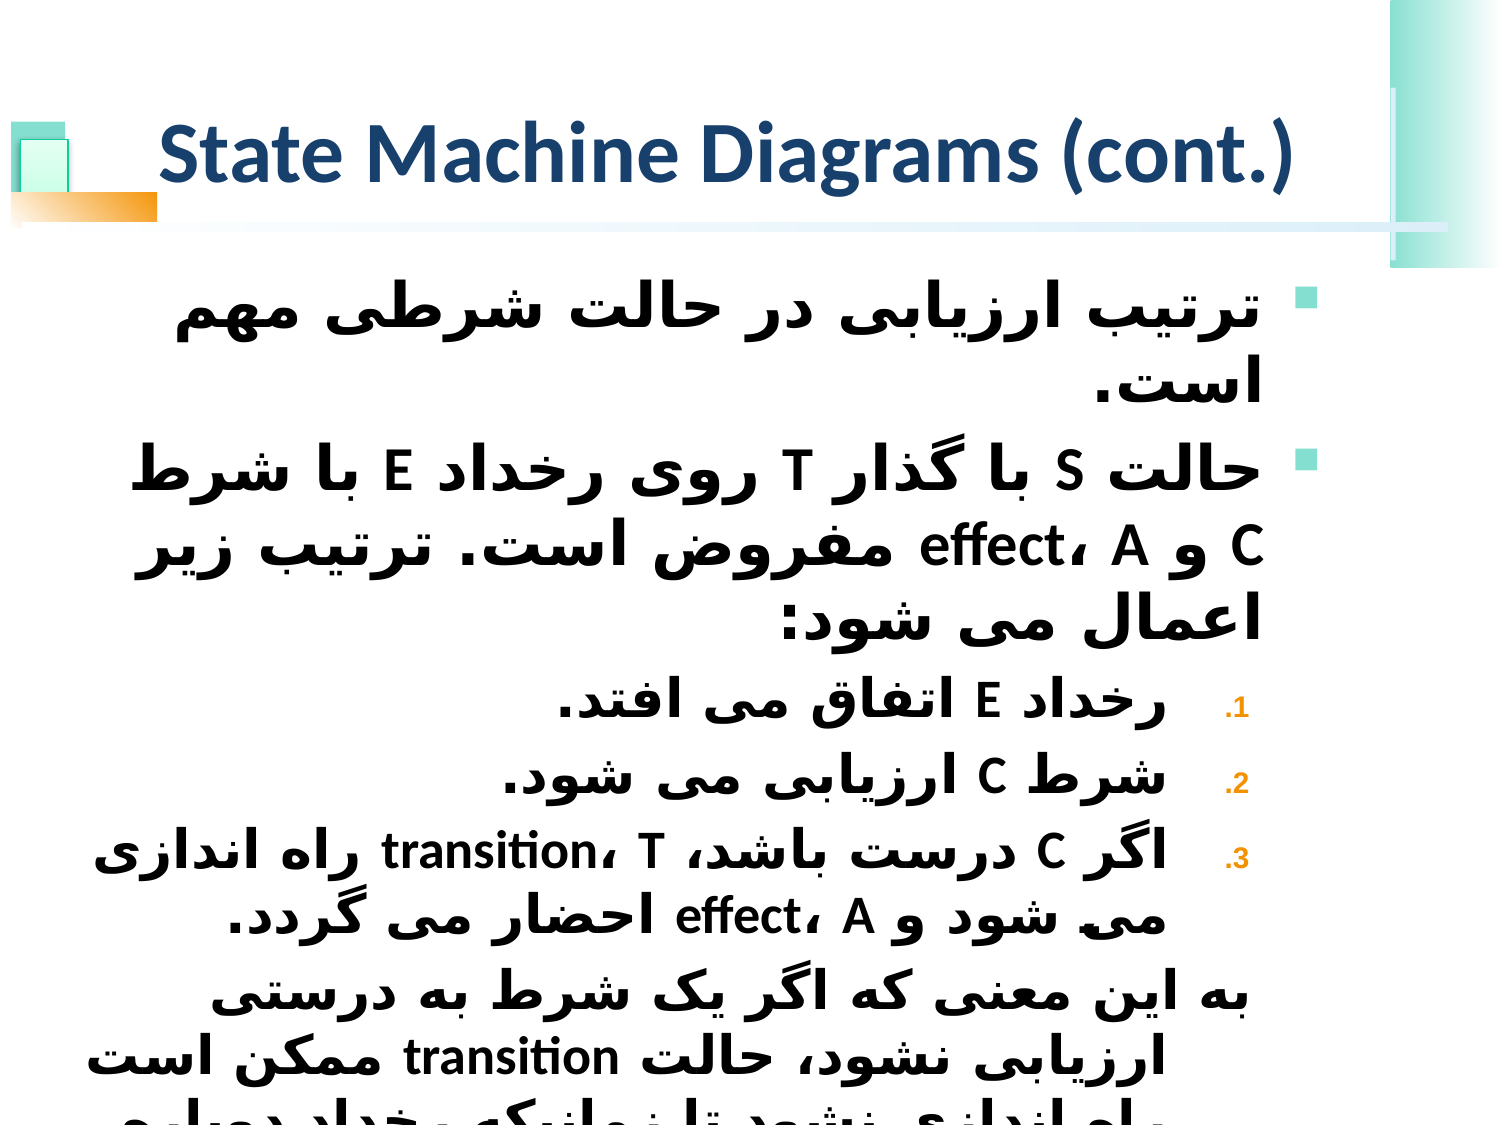

# State Machine Diagrams (cont.)
ترتیب ارزیابی در حالت شرطی مهم است.
حالت S با گذار T روی رخداد E با شرط C و effect، A مفروض است. ترتیب زیر اعمال می شود:
رخداد E اتفاق می افتد.
شرط C ارزیابی می شود.
اگر C درست باشد، transition، T راه اندازی می شود و effect، A احضار می گردد.
به این معنی که اگر یک شرط به درستی ارزیابی نشود، حالت transition ممکن است راه اندازی نشود تا زمانیکه رخداد دوباره اتفاق افتد و شرط دوباره ارزیابی شود.